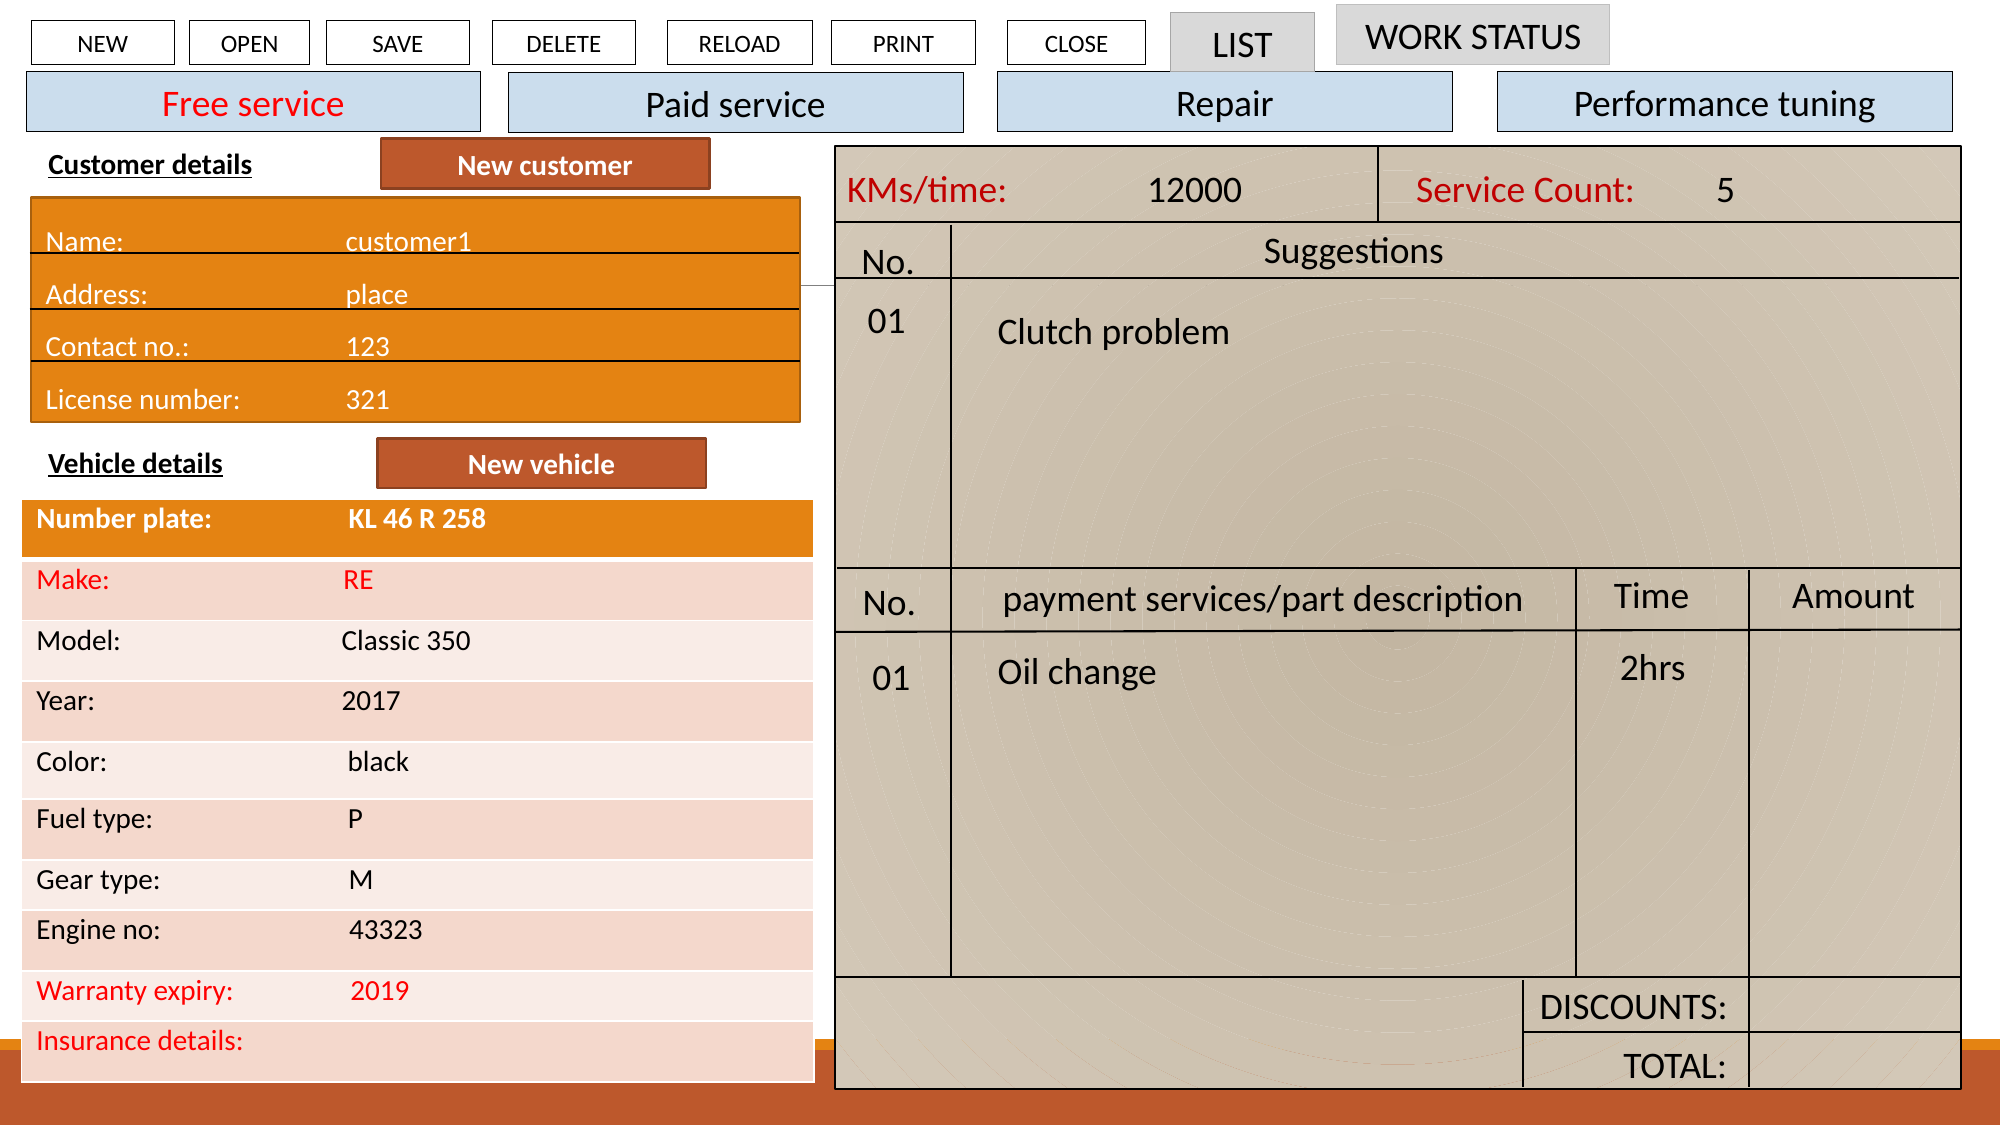

WORK STATUS
LIST
NEW
OPEN
SAVE
DELETE
RELOAD
PRINT
CLOSE
Repair
Performance tuning
Free service
Paid service
Customer details
New customer

Service Count:	5
KMs/time:	12000

Name:		customer1
Address: 		place
Contact no.:		123
License number:	321
Suggestions
No.
01
Clutch problem
Vehicle details
New vehicle
| Number plate: KL 46 R 258 |
| --- |
| Make: RE |
| Model: Classic 350 |
| Year: 2017 |
| Color: black |
| Fuel type: P |
| Gear type: M |
| Engine no: 43323 |
| Warranty expiry: 2019 |
| Insurance details: |
Amount
Time
payment services/part description
No.
2hrs
Oil change
01
DISCOUNTS:
TOTAL: